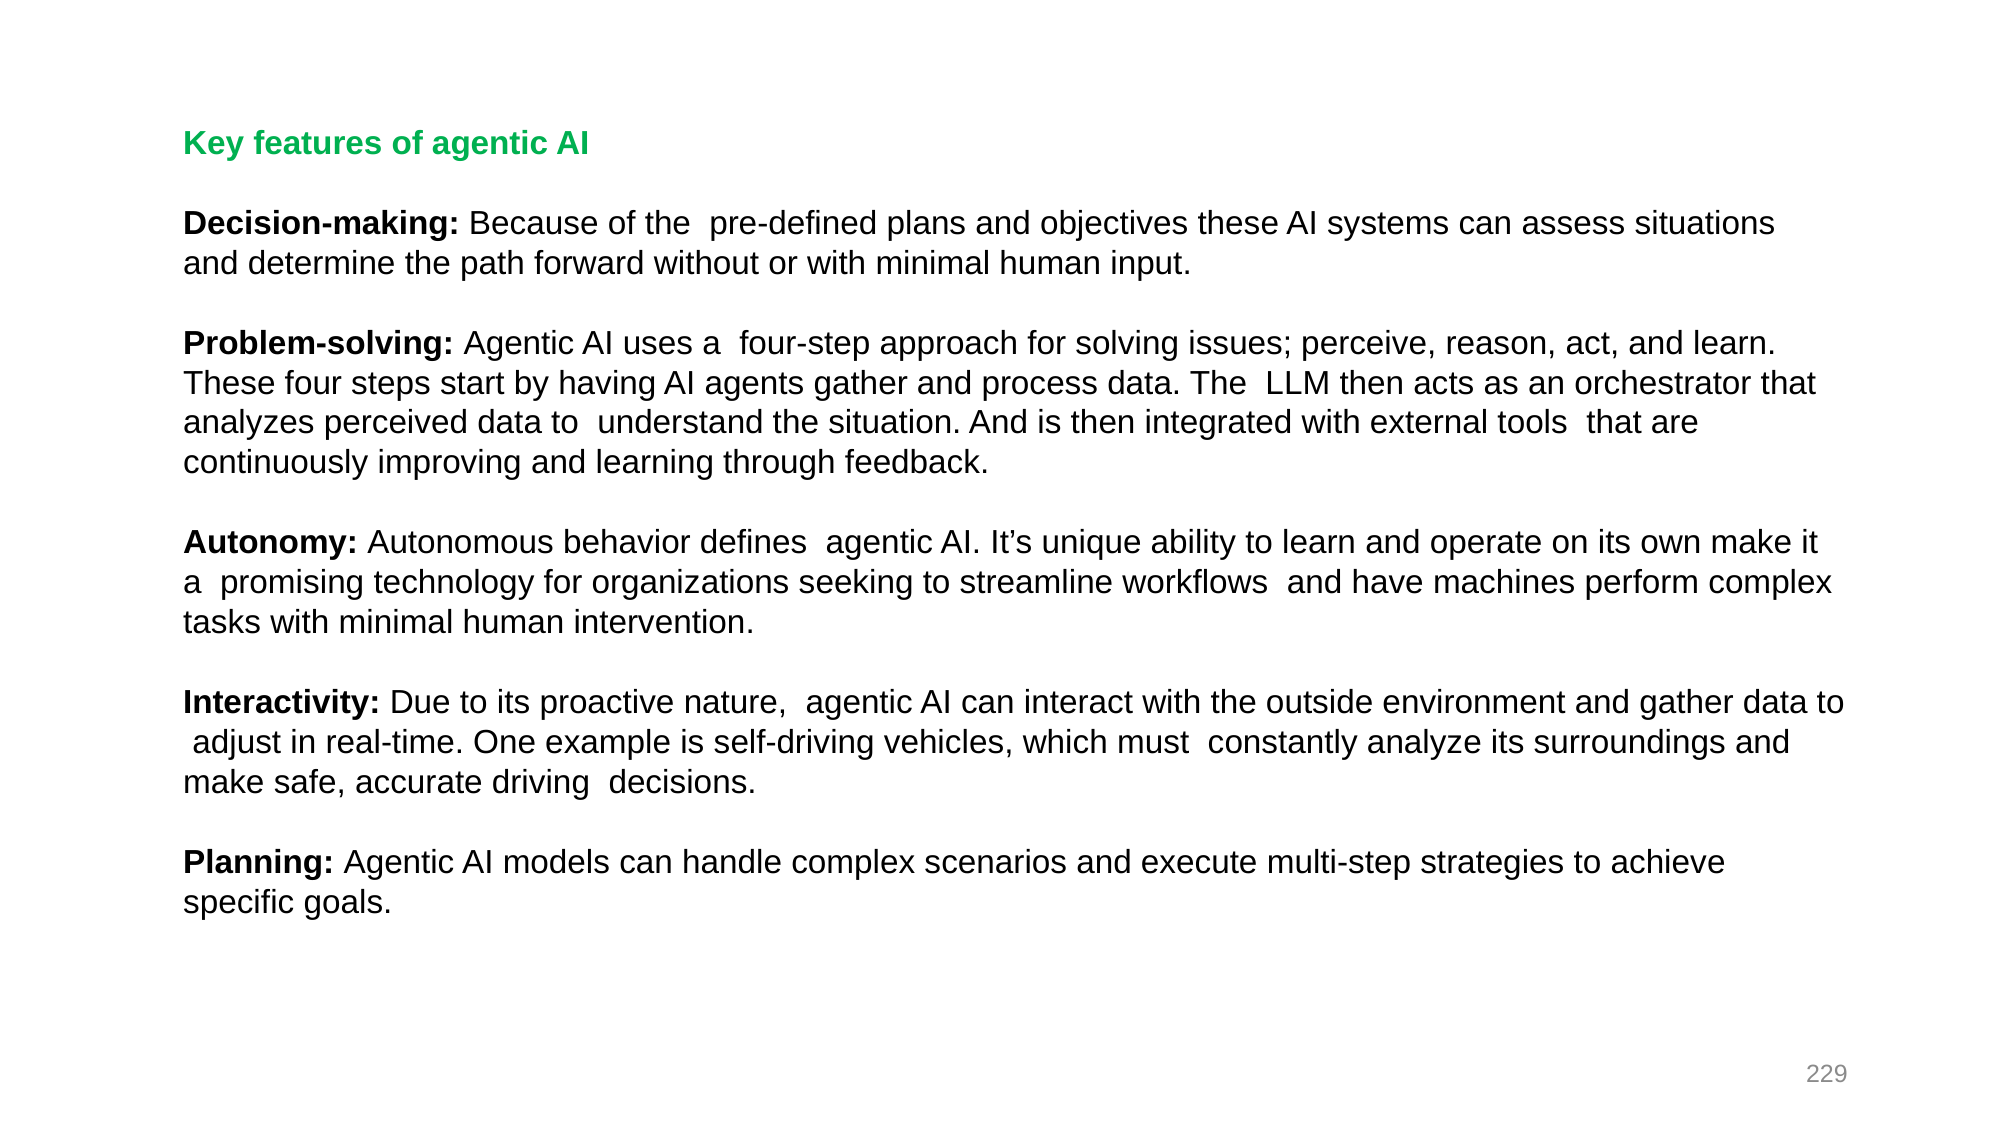

Key features of agentic AI

Decision-making: Because of the  pre-defined plans and objectives these AI systems can assess situations  and determine the path forward without or with minimal human input.

Problem-solving: Agentic AI uses a  four-step approach for solving issues; perceive, reason, act, and learn.  These four steps start by having AI agents gather and process data. The  LLM then acts as an orchestrator that analyzes perceived data to  understand the situation. And is then integrated with external tools  that are continuously improving and learning through feedback.

Autonomy: Autonomous behavior defines  agentic AI. It’s unique ability to learn and operate on its own make it a  promising technology for organizations seeking to streamline workflows  and have machines perform complex tasks with minimal human intervention.

Interactivity: Due to its proactive nature,  agentic AI can interact with the outside environment and gather data to  adjust in real-time. One example is self-driving vehicles, which must  constantly analyze its surroundings and make safe, accurate driving  decisions.

Planning: Agentic AI models can handle complex scenarios and execute multi-step strategies to achieve specific goals.
229